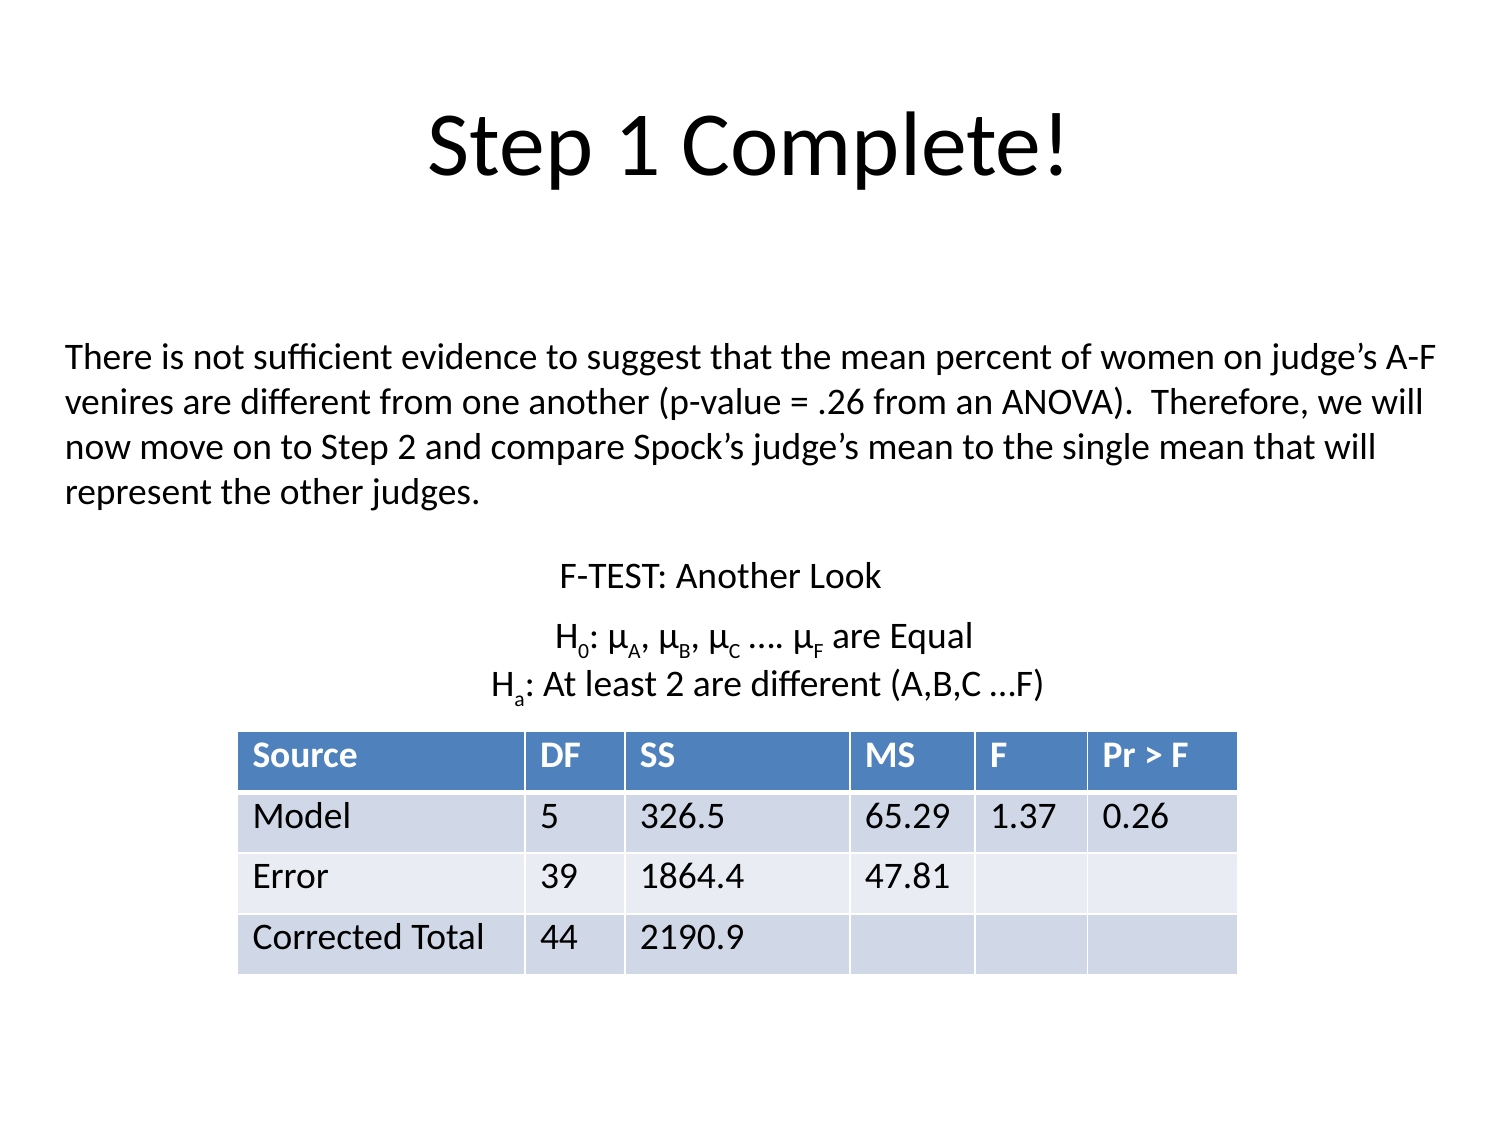

# Step 1 Complete!
There is not sufficient evidence to suggest that the mean percent of women on judge’s A-F venires are different from one another (p-value = .26 from an ANOVA).  Therefore, we will now move on to Step 2 and compare Spock’s judge’s mean to the single mean that will represent the other judges.
F-TEST: Another Look
H0: µA, µB, µC …. µF are Equal
Ha: At least 2 are different (A,B,C …F)
| Source | DF | SS | MS | F | Pr > F |
| --- | --- | --- | --- | --- | --- |
| Model | 5 | 326.5 | 65.29 | 1.37 | 0.26 |
| Error | 39 | 1864.4 | 47.81 |  |  |
| Corrected Total | 44 | 2190.9 |  |  |  |